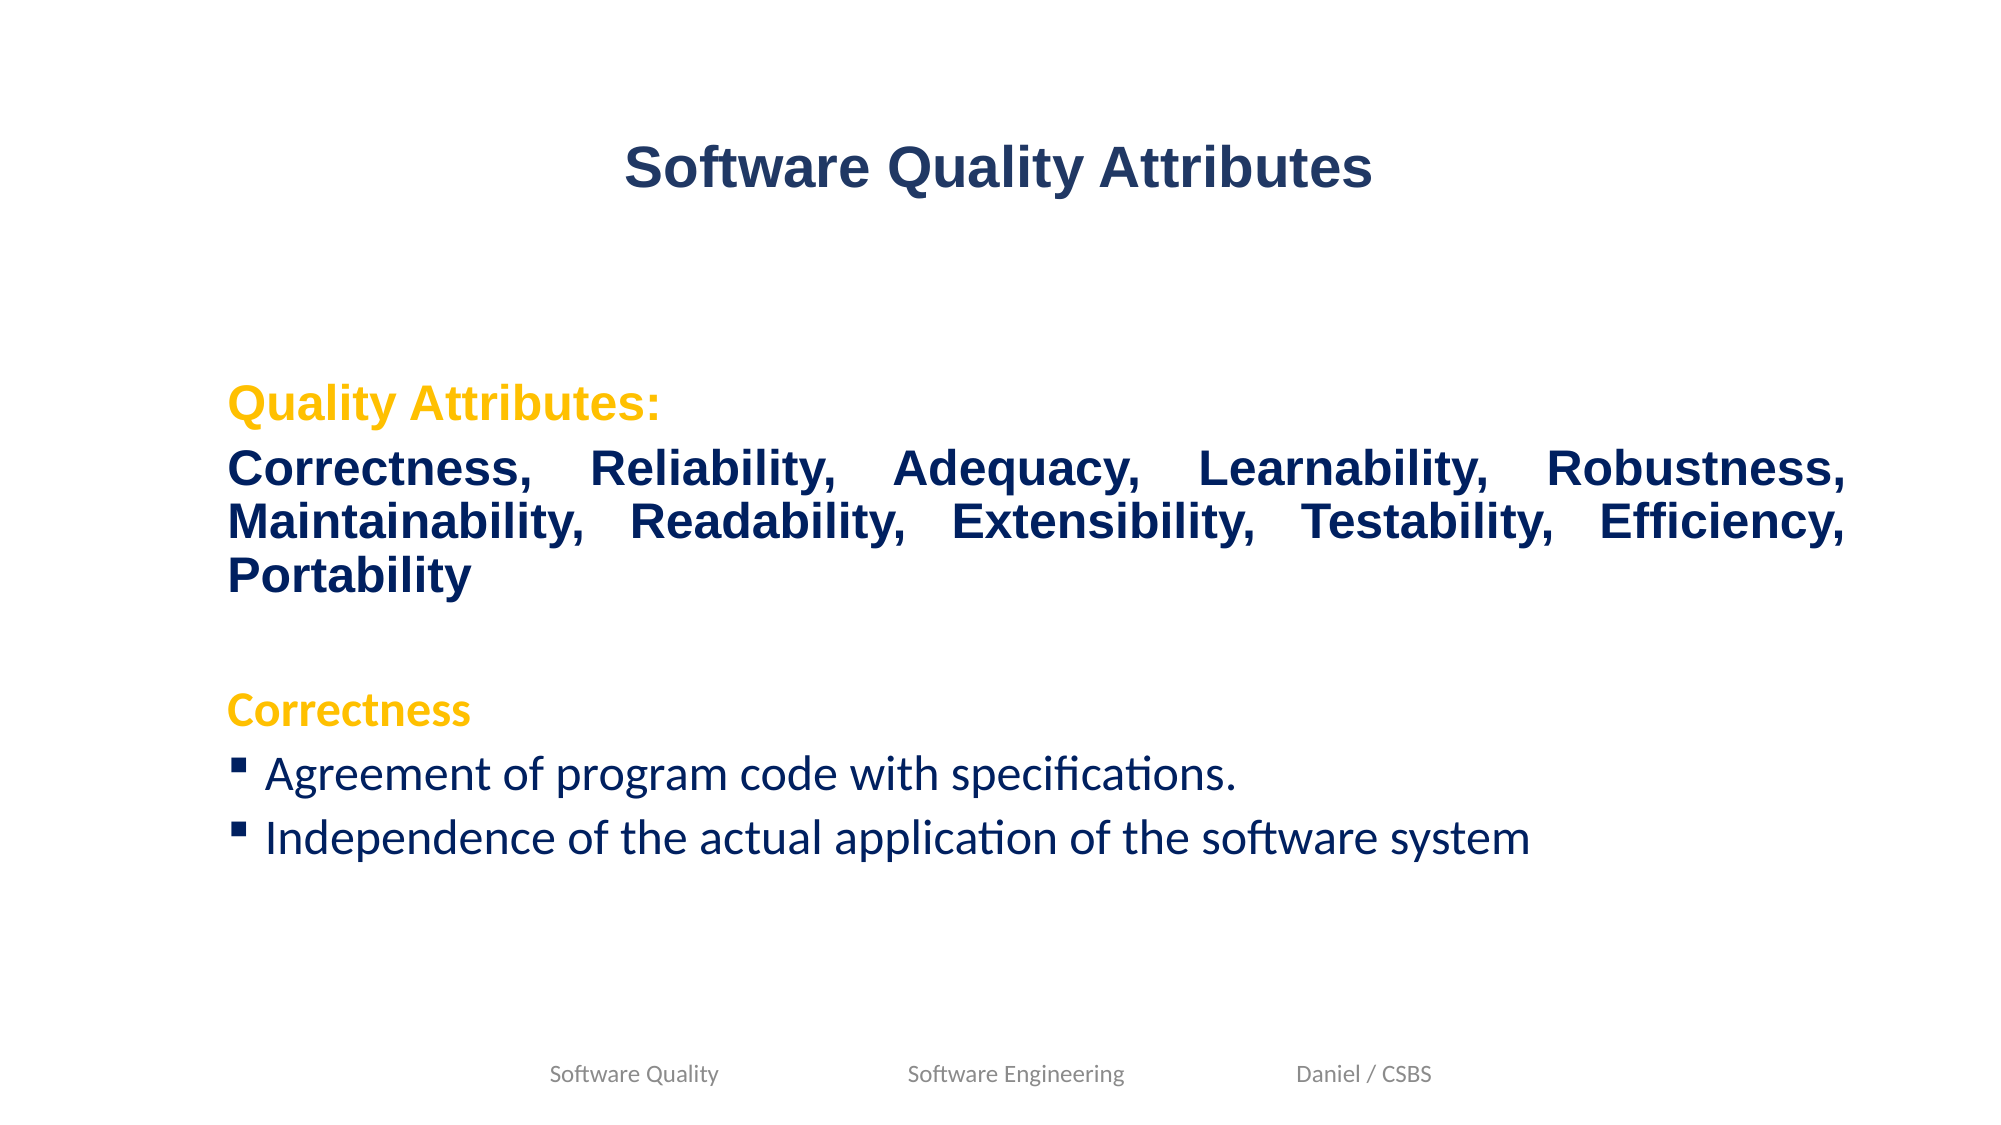

# Software Quality Attributes

Quality Attributes:
Correctness, Reliability, Adequacy, Learnability, Robustness, Maintainability, Readability, Extensibility, Testability, Efficiency, Portability

Correctness
Agreement of program code with specifications.
Independence of the actual application of the software system
Software Quality                                 Software Engineering                              Daniel / CSBS